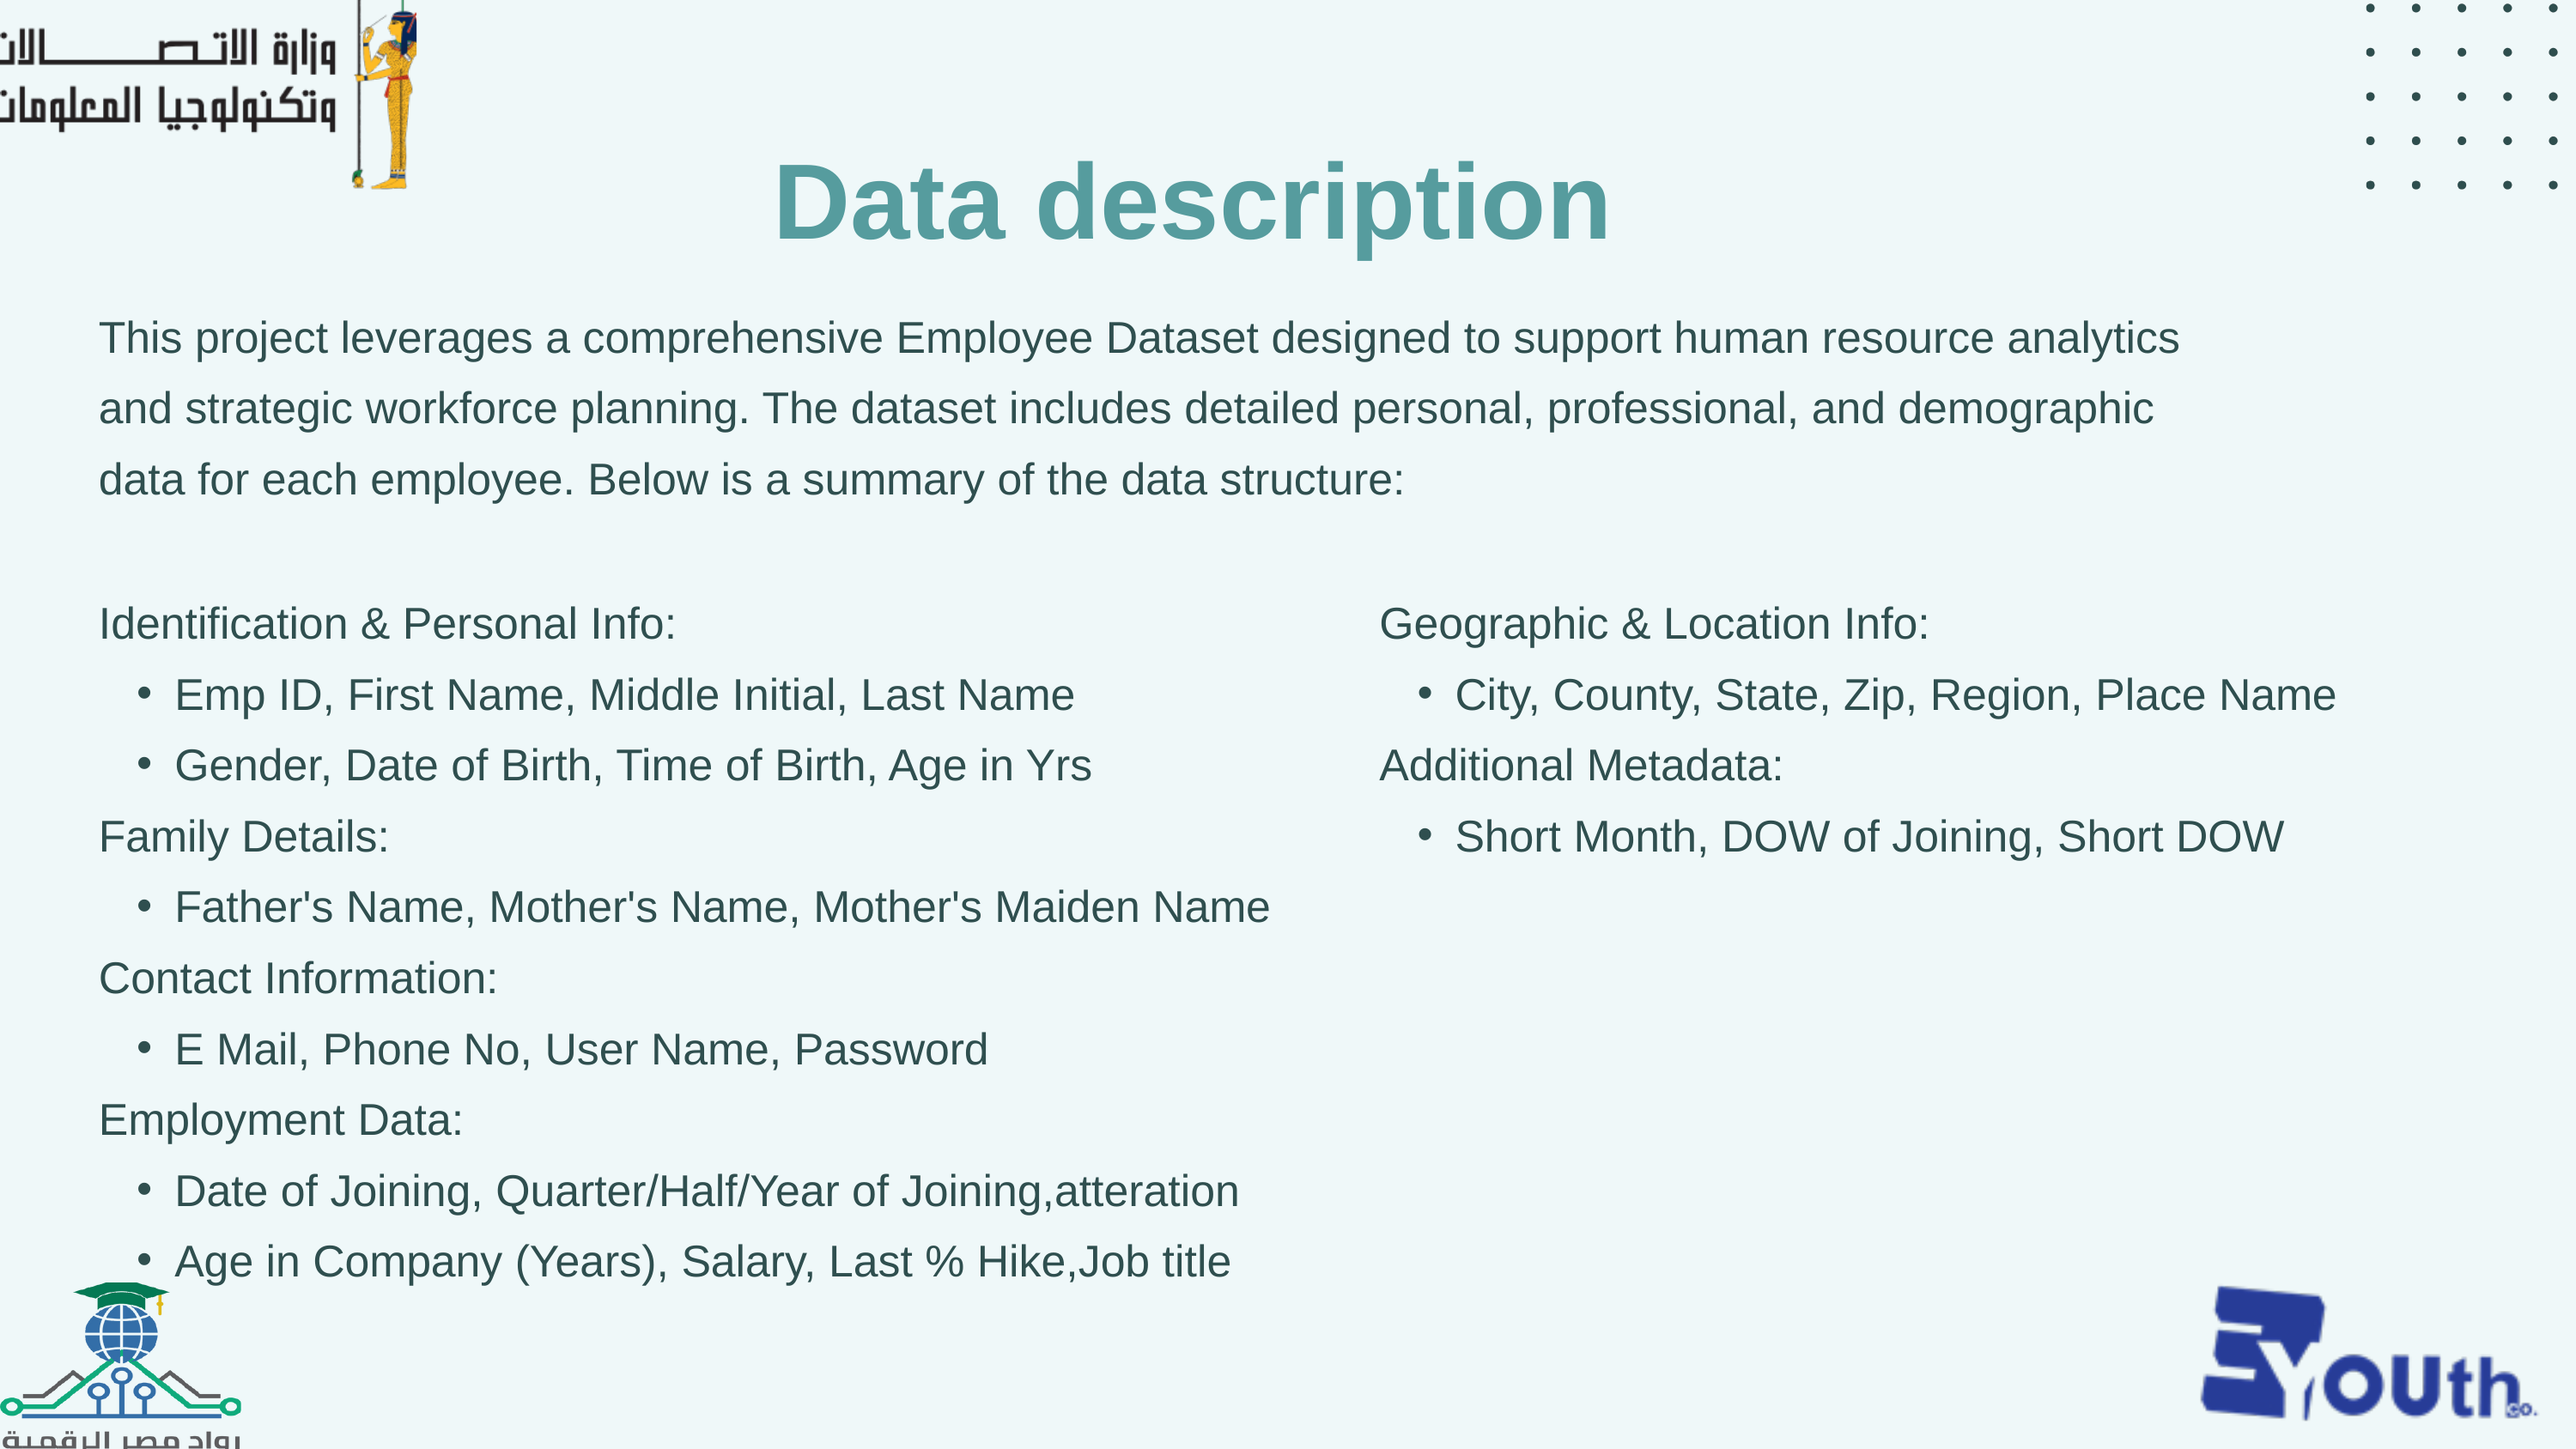

Data description
This project leverages a comprehensive Employee Dataset designed to support human resource analytics and strategic workforce planning. The dataset includes detailed personal, professional, and demographic data for each employee. Below is a summary of the data structure:
Identification & Personal Info:
Emp ID, First Name, Middle Initial, Last Name
Gender, Date of Birth, Time of Birth, Age in Yrs
Family Details:
Father's Name, Mother's Name, Mother's Maiden Name
Contact Information:
E Mail, Phone No, User Name, Password
Employment Data:
Date of Joining, Quarter/Half/Year of Joining,atteration
Age in Company (Years), Salary, Last % Hike,Job title

Geographic & Location Info:
City, County, State, Zip, Region, Place Name
Additional Metadata:
Short Month, DOW of Joining, Short DOW